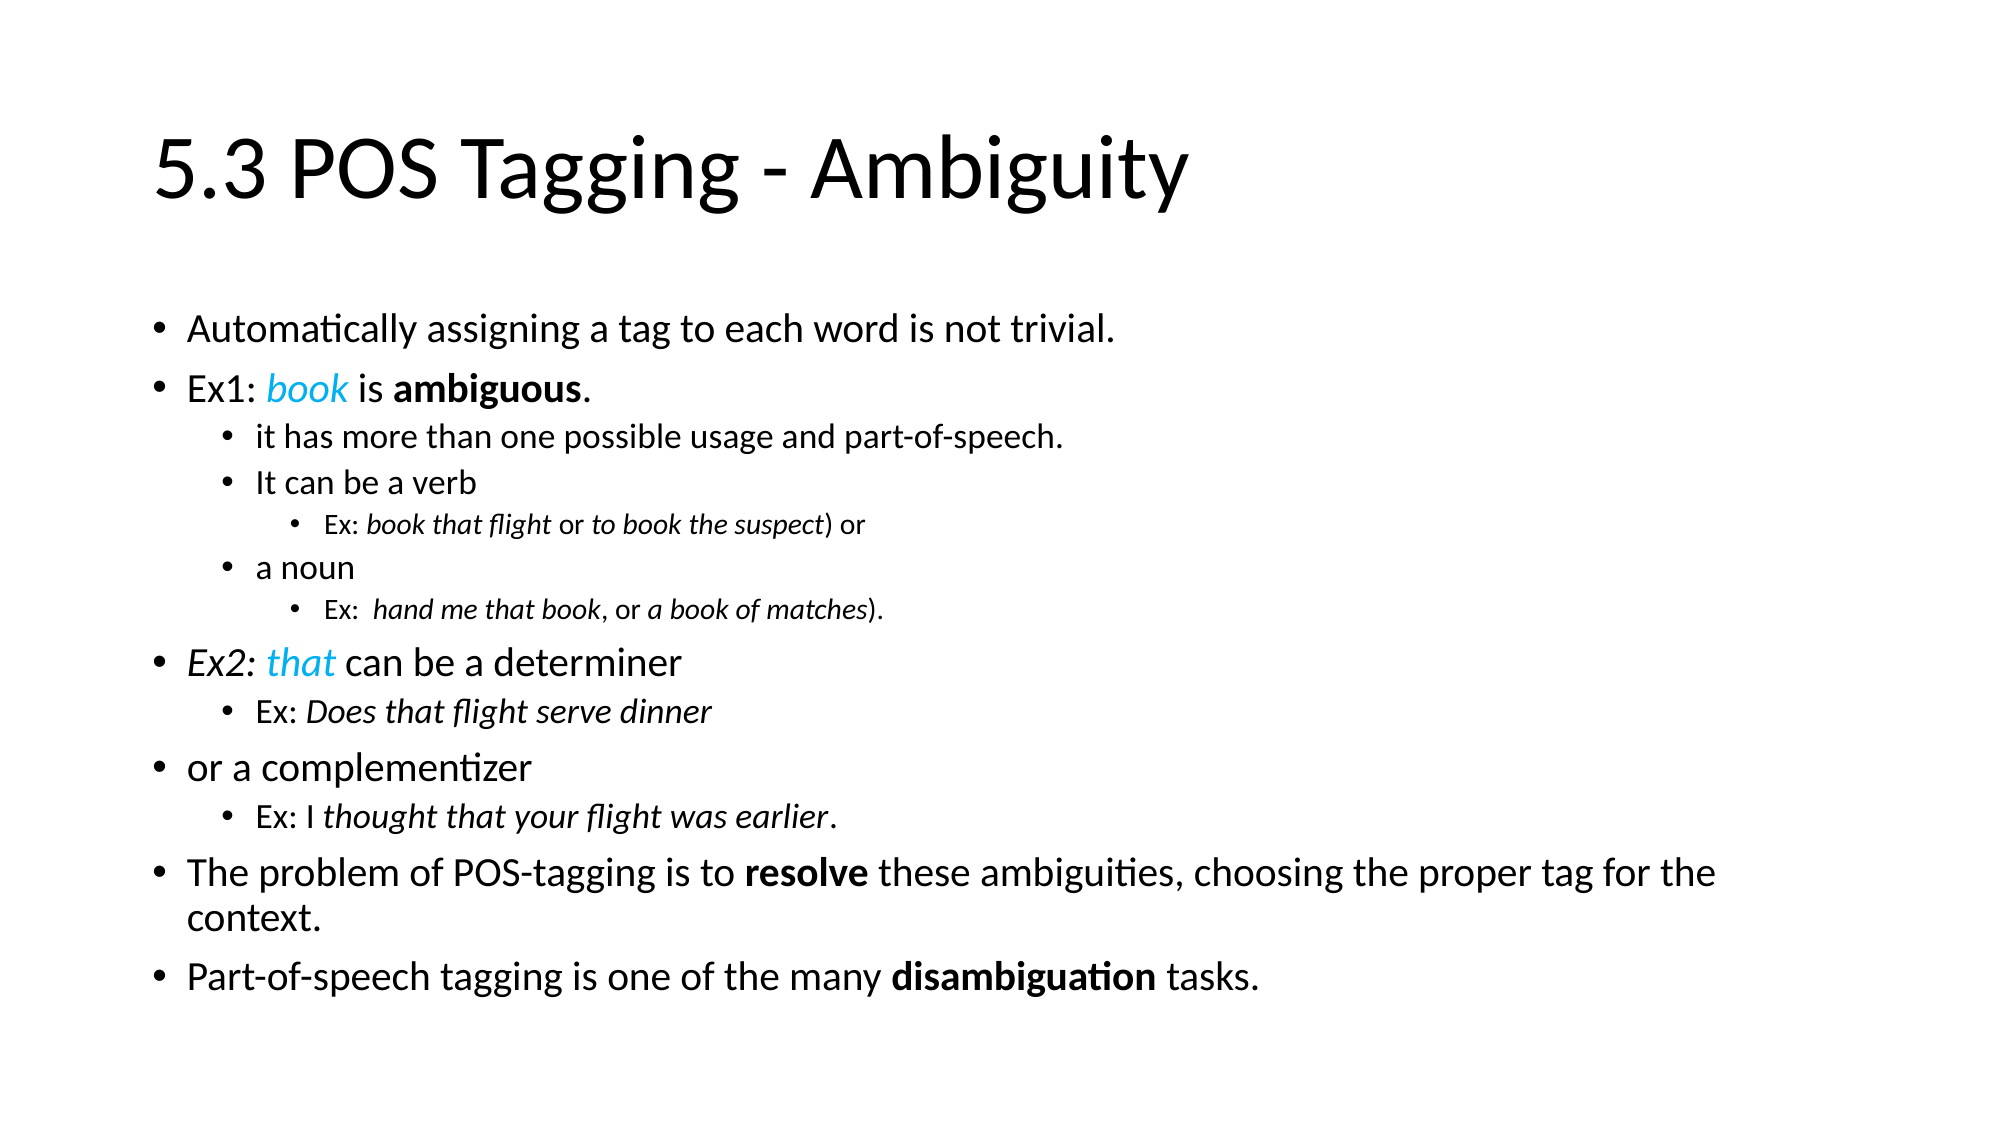

# 5.3 POS Tagging - Ambiguity
Automatically assigning a tag to each word is not trivial.
Ex1: book is ambiguous.
it has more than one possible usage and part-of-speech.
It can be a verb
Ex: book that flight or to book the suspect) or
a noun
Ex:  hand me that book, or a book of matches).
Ex2: that can be a determiner
Ex: Does that flight serve dinner
or a complementizer
Ex: I thought that your flight was earlier.
The problem of POS-tagging is to resolve these ambiguities, choosing the proper tag for the context.
Part-of-speech tagging is one of the many disambiguation tasks.